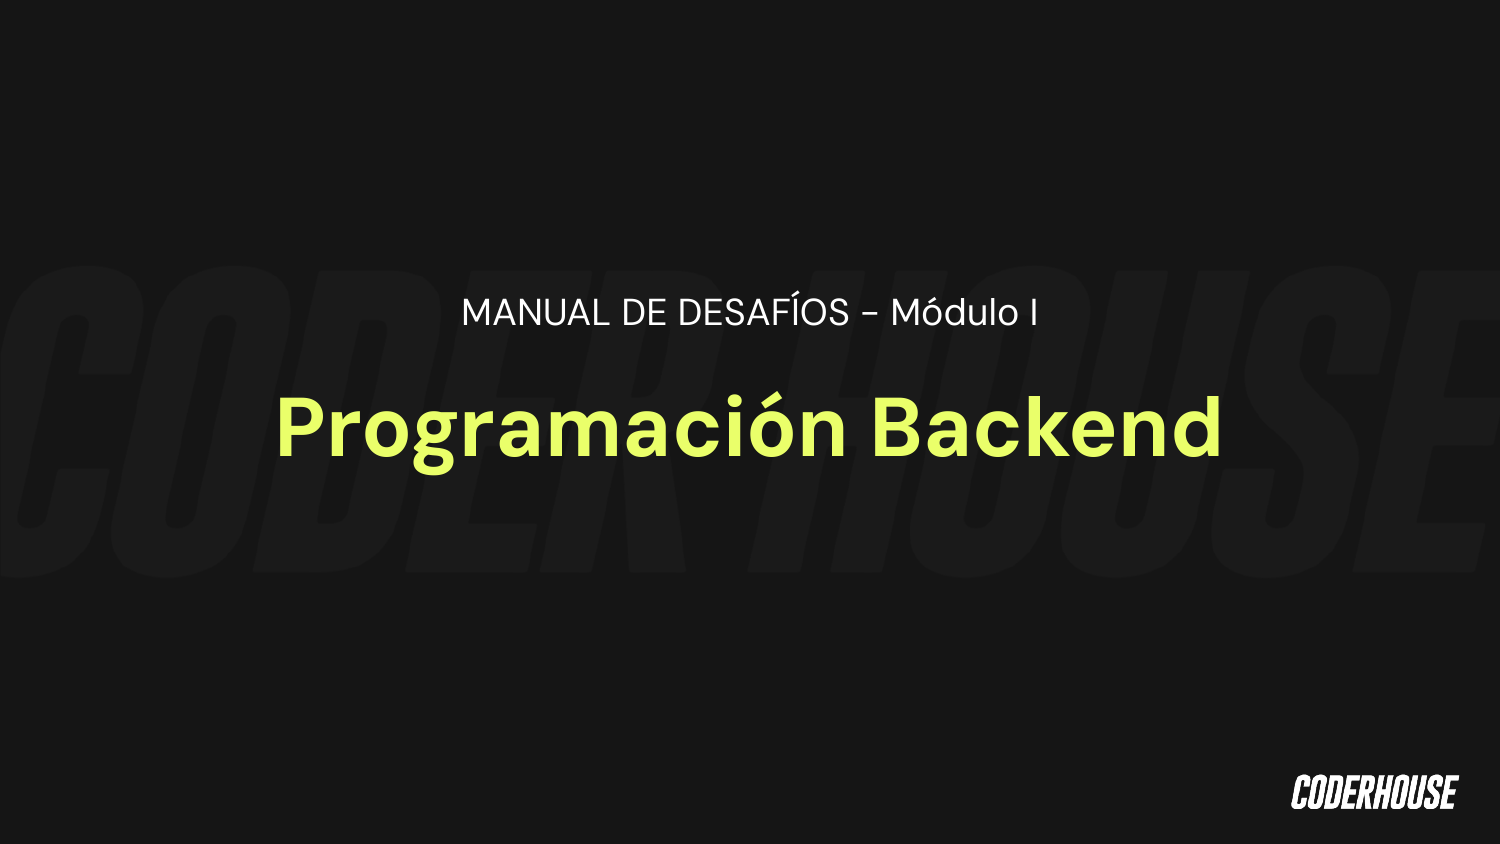

MANUAL DE DESAFÍOS - Módulo I
Programación Backend